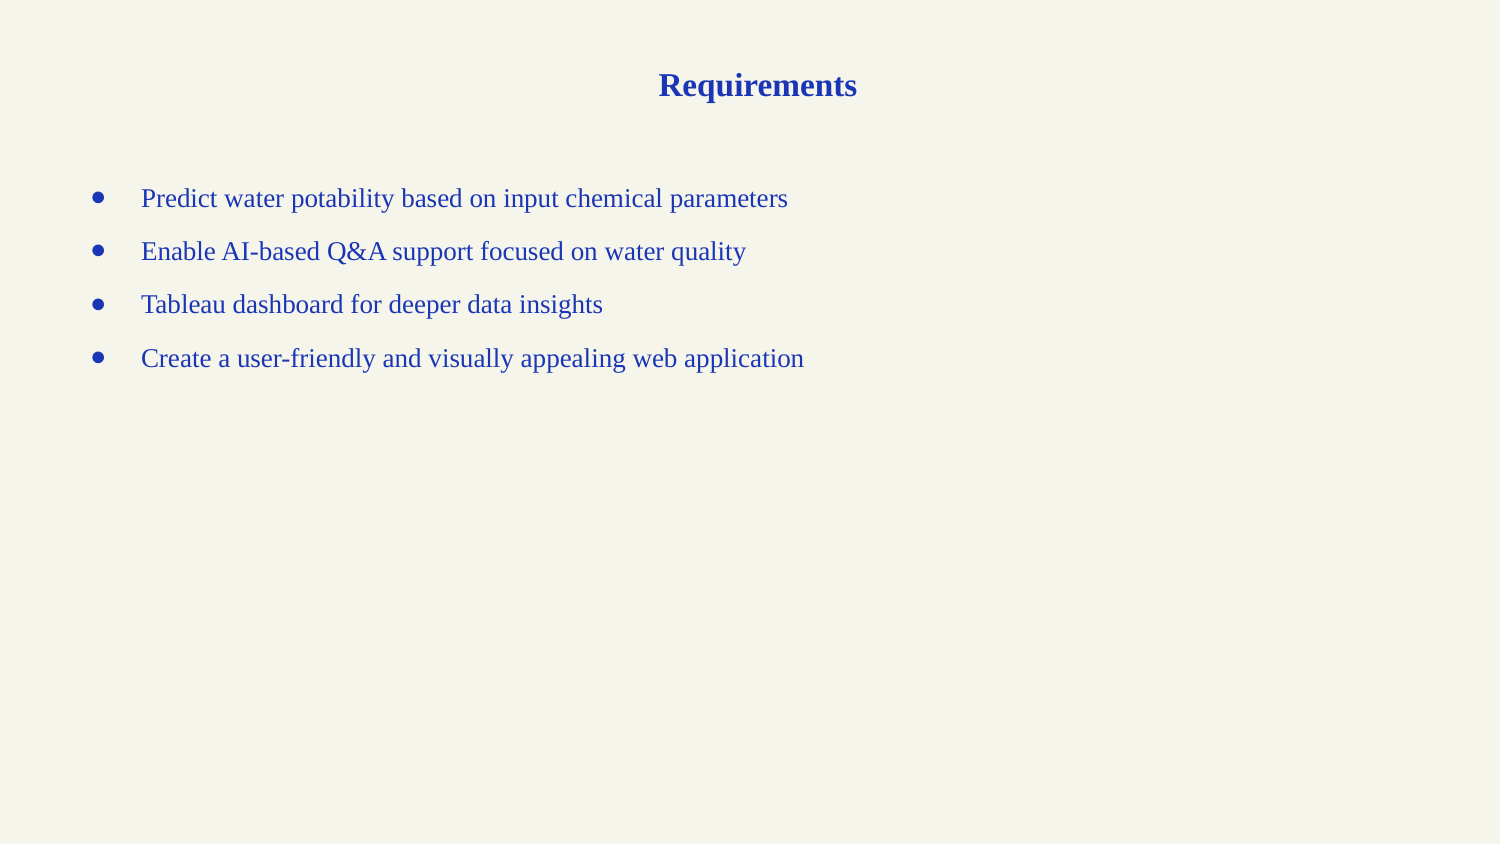

# Requirements
Predict water potability based on input chemical parameters
Enable AI-based Q&A support focused on water quality
Tableau dashboard for deeper data insights
Create a user-friendly and visually appealing web application